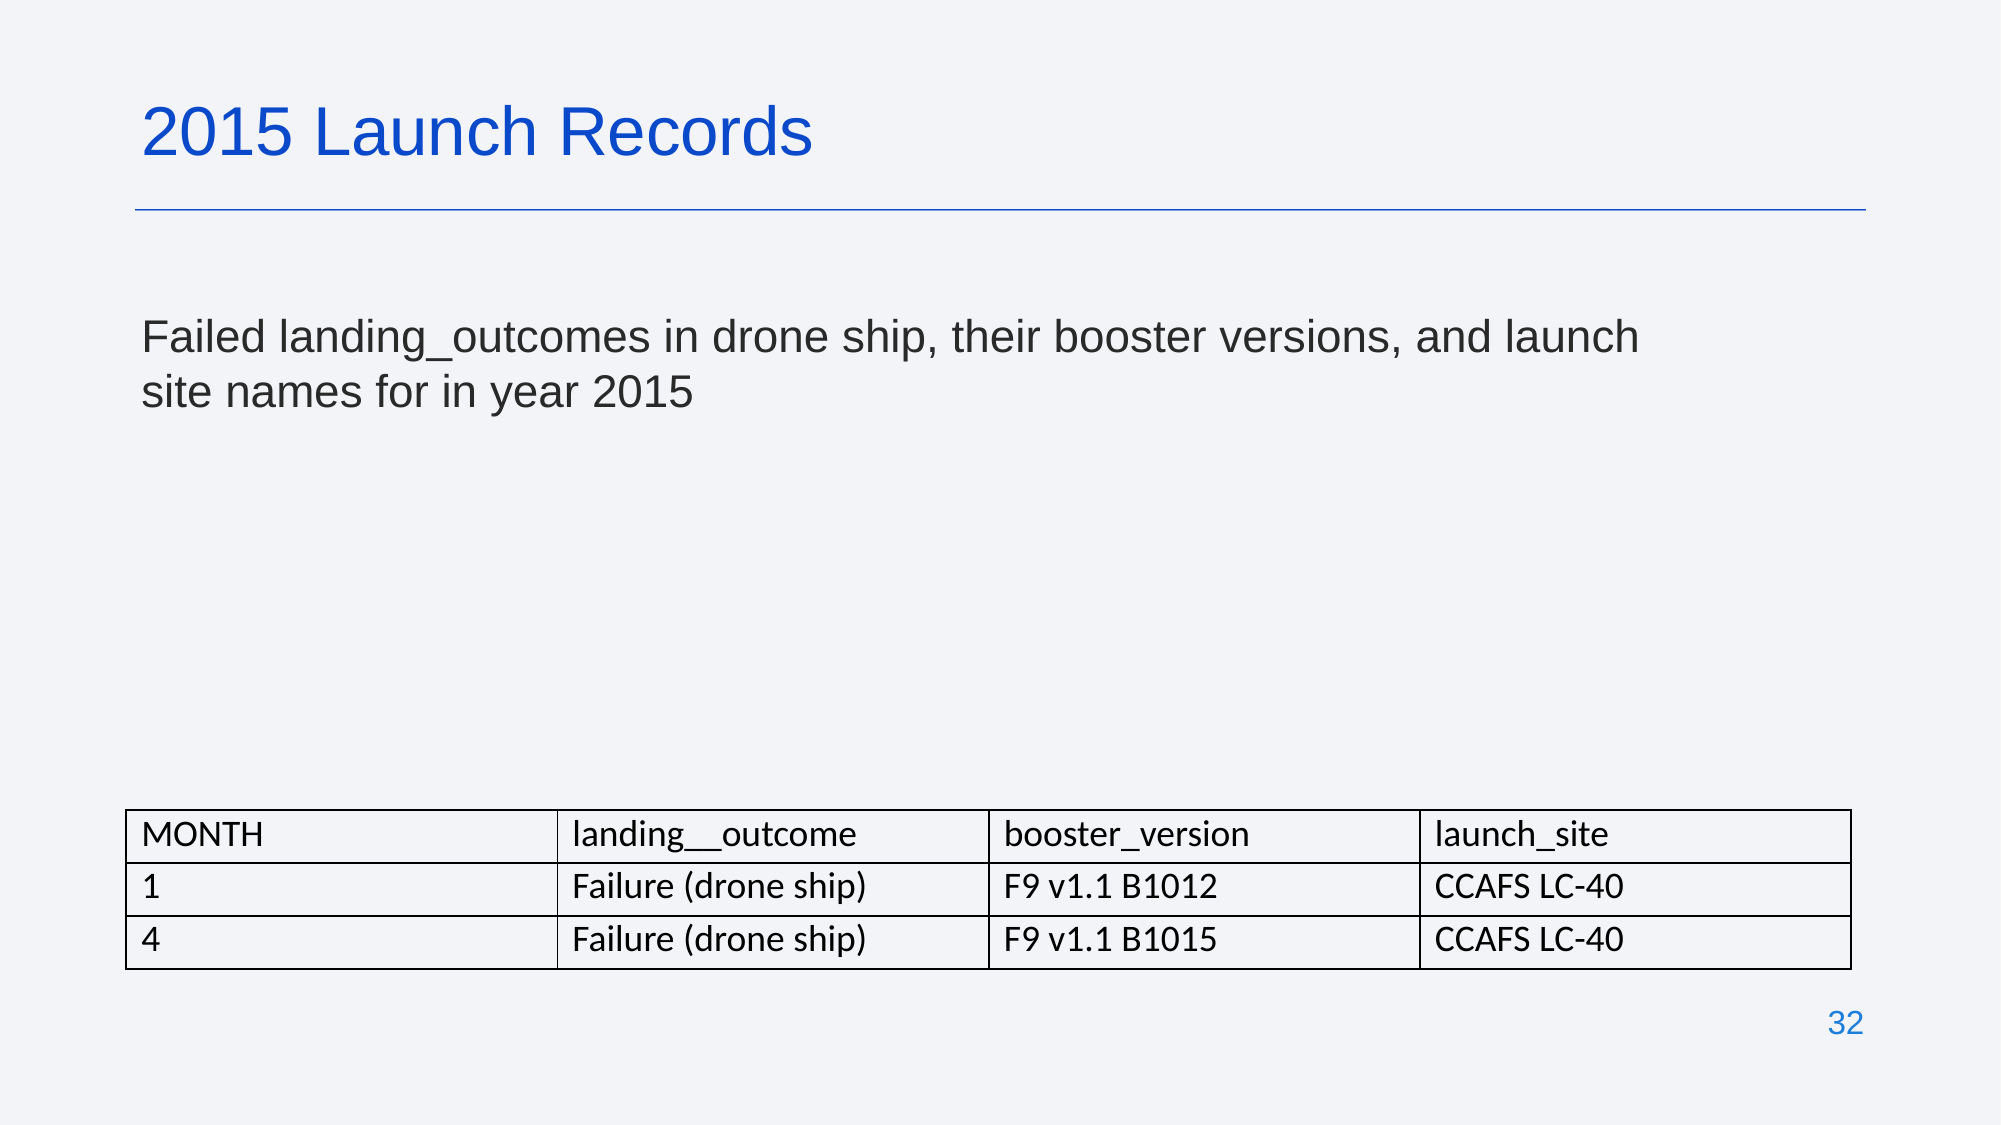

2015 Launch Records
Failed landing_outcomes in drone ship, their booster versions, and launch site names for in year 2015
| MONTH | landing\_\_outcome | booster\_version | launch\_site |
| --- | --- | --- | --- |
| 1 | Failure (drone ship) | F9 v1.1 B1012 | CCAFS LC-40 |
| 4 | Failure (drone ship) | F9 v1.1 B1015 | CCAFS LC-40 |
32